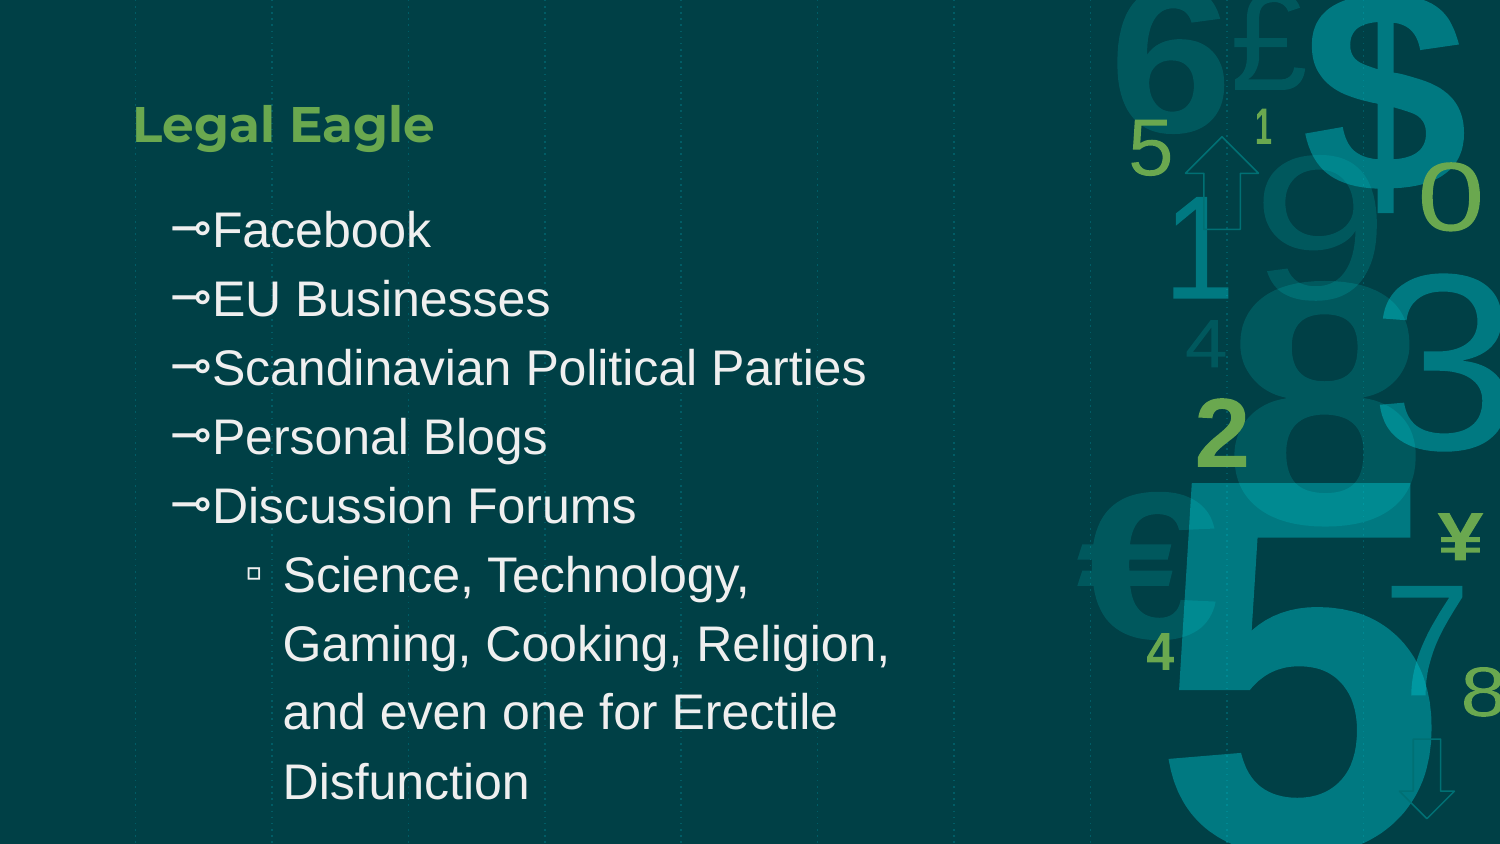

# Legal Eagle
Facebook
EU Businesses
Scandinavian Political Parties
Personal Blogs
Discussion Forums
Science, Technology, Gaming, Cooking, Religion, and even one for Erectile Disfunction